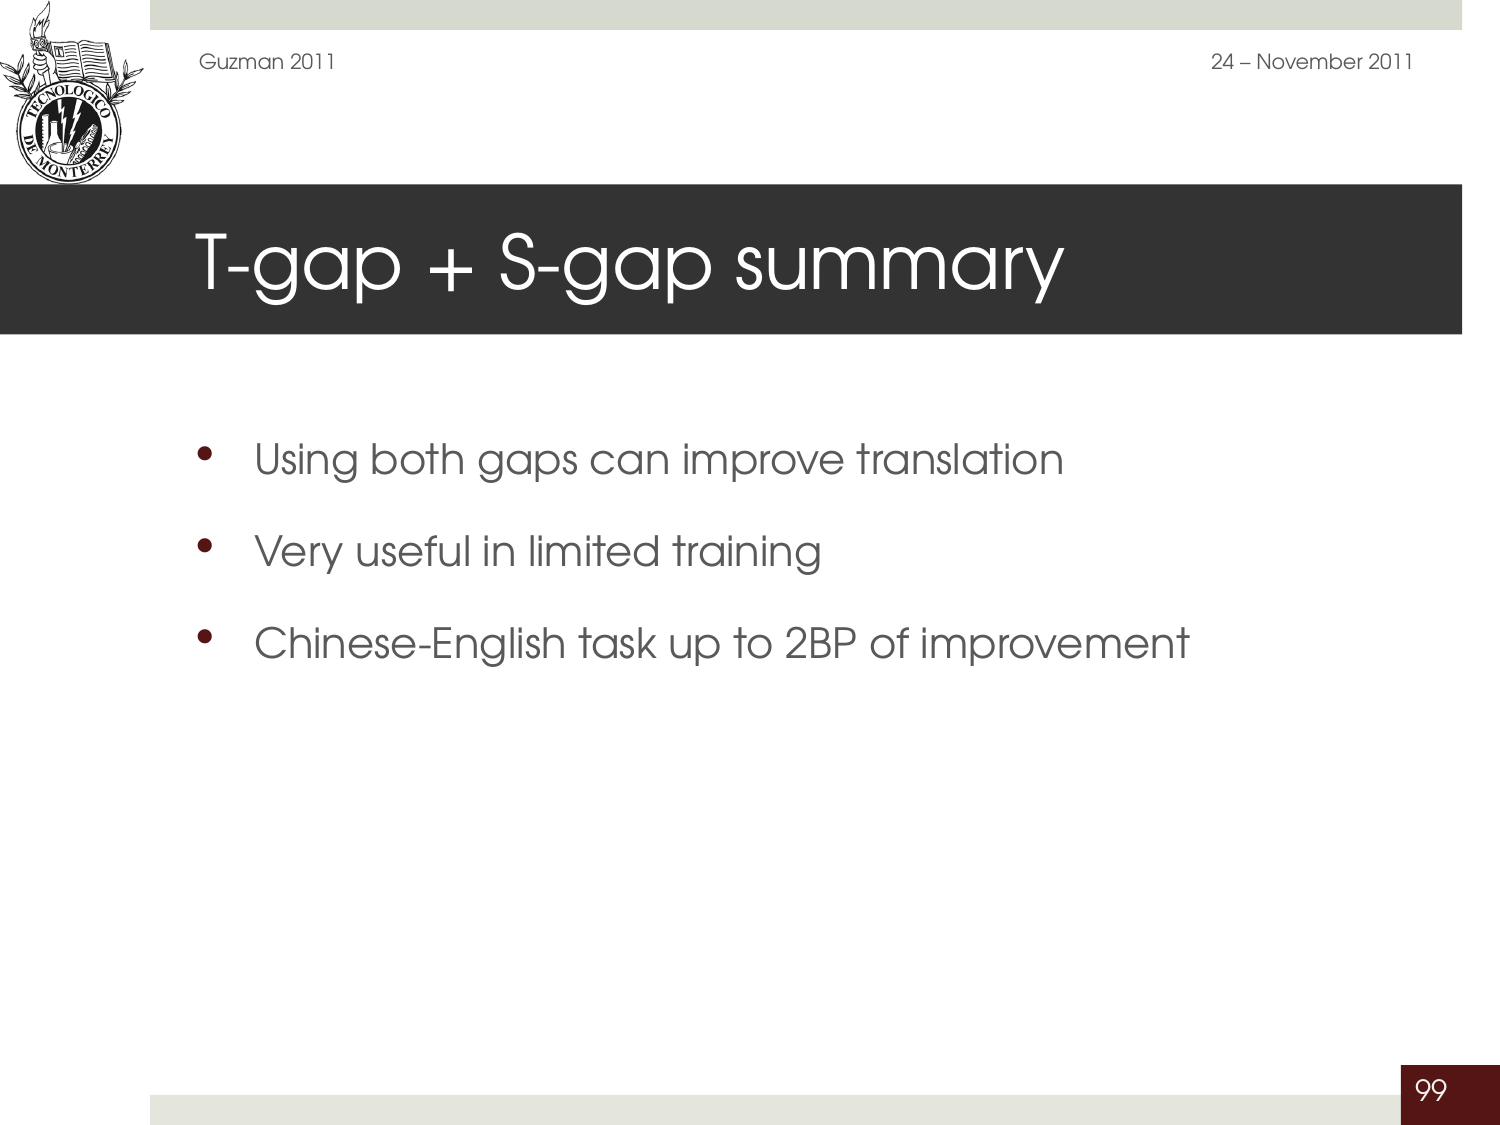

Guzman 2011
24 – November 2011
# T-gap + S-gap summary
Using both gaps can improve translation
Very useful in limited training
Chinese-English task up to 2BP of improvement